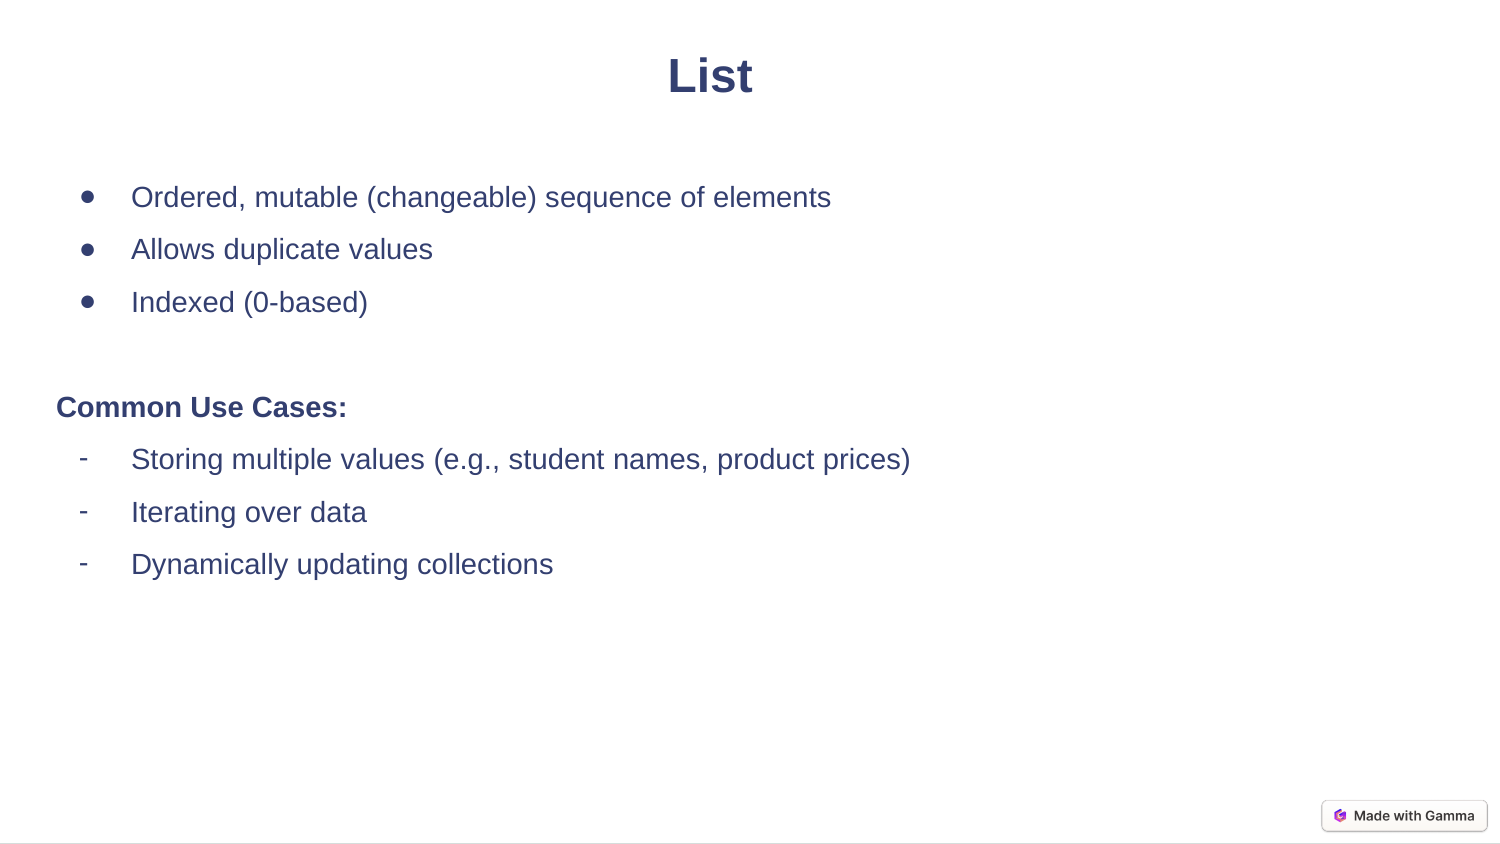

List
Ordered, mutable (changeable) sequence of elements
Allows duplicate values
Indexed (0-based)

Common Use Cases:
Storing multiple values (e.g., student names, product prices)
Iterating over data
Dynamically updating collections